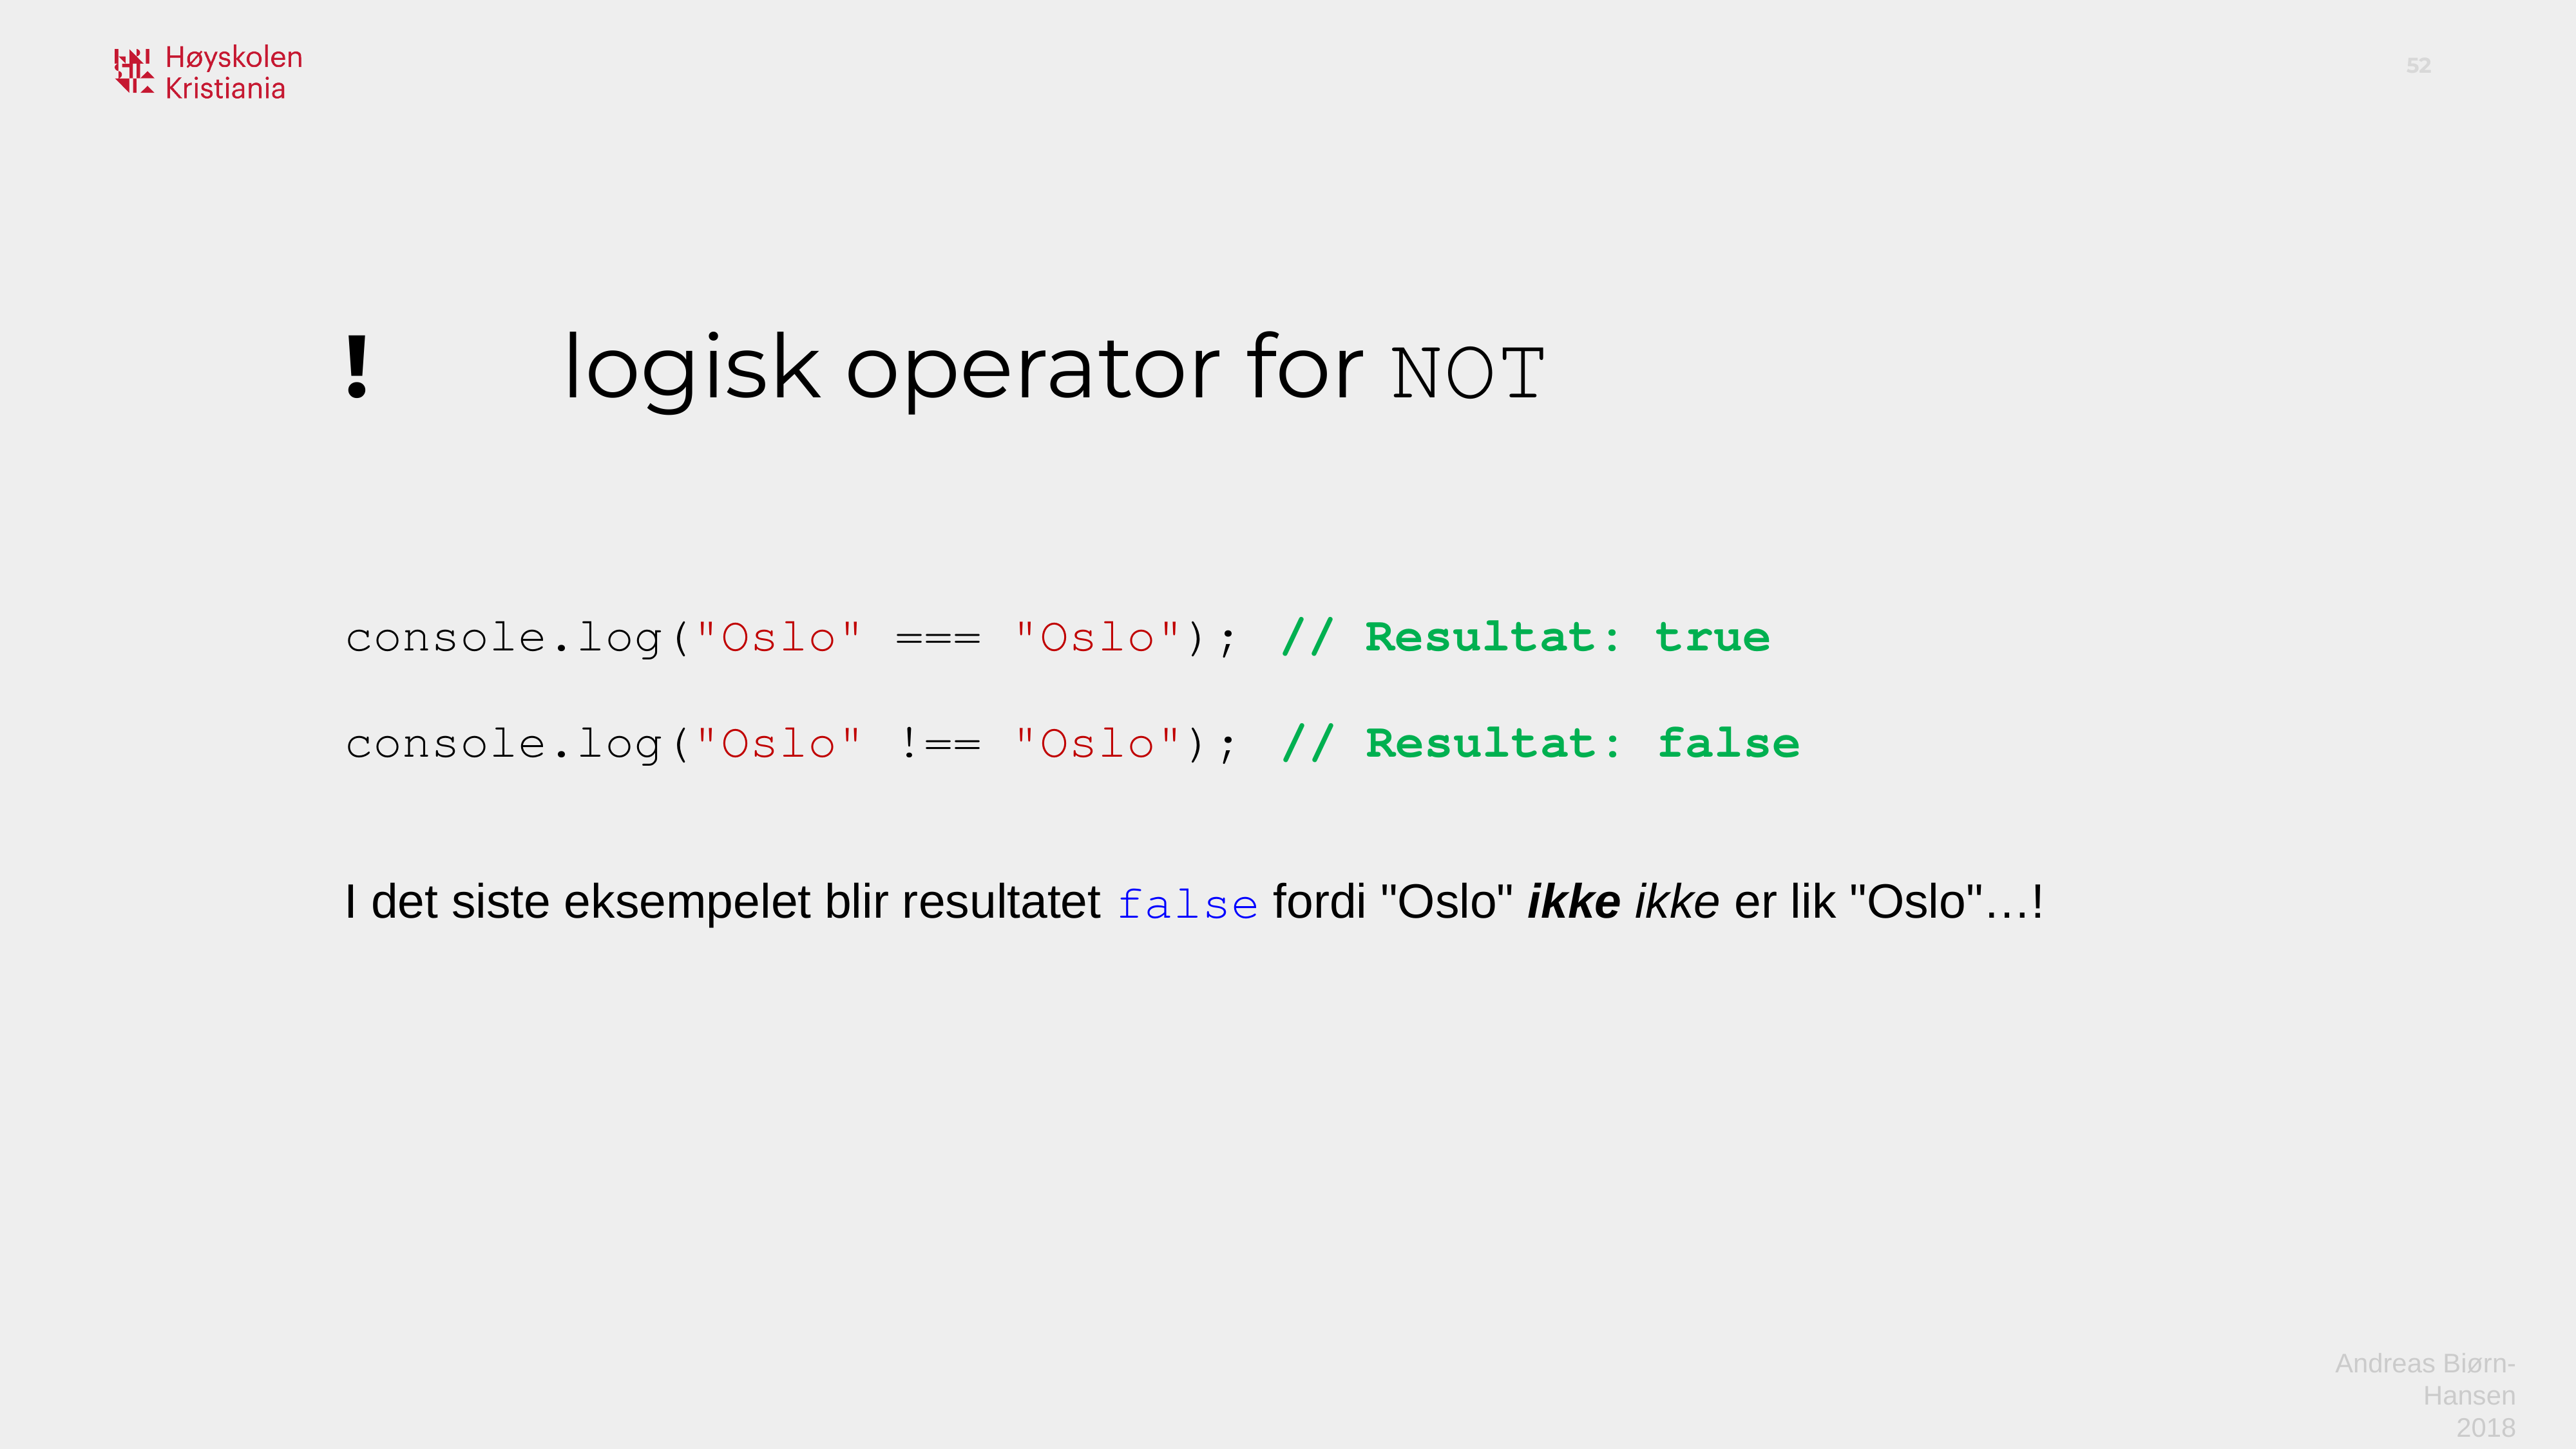

!        logisk operator for NOT
console.log("Oslo" === "Oslo");
 // Resultat: true
console.log("Oslo" !== "Oslo");
 // Resultat: false
I det siste eksempelet blir resultatet false fordi "Oslo" ikke ikke er lik "Oslo"…!